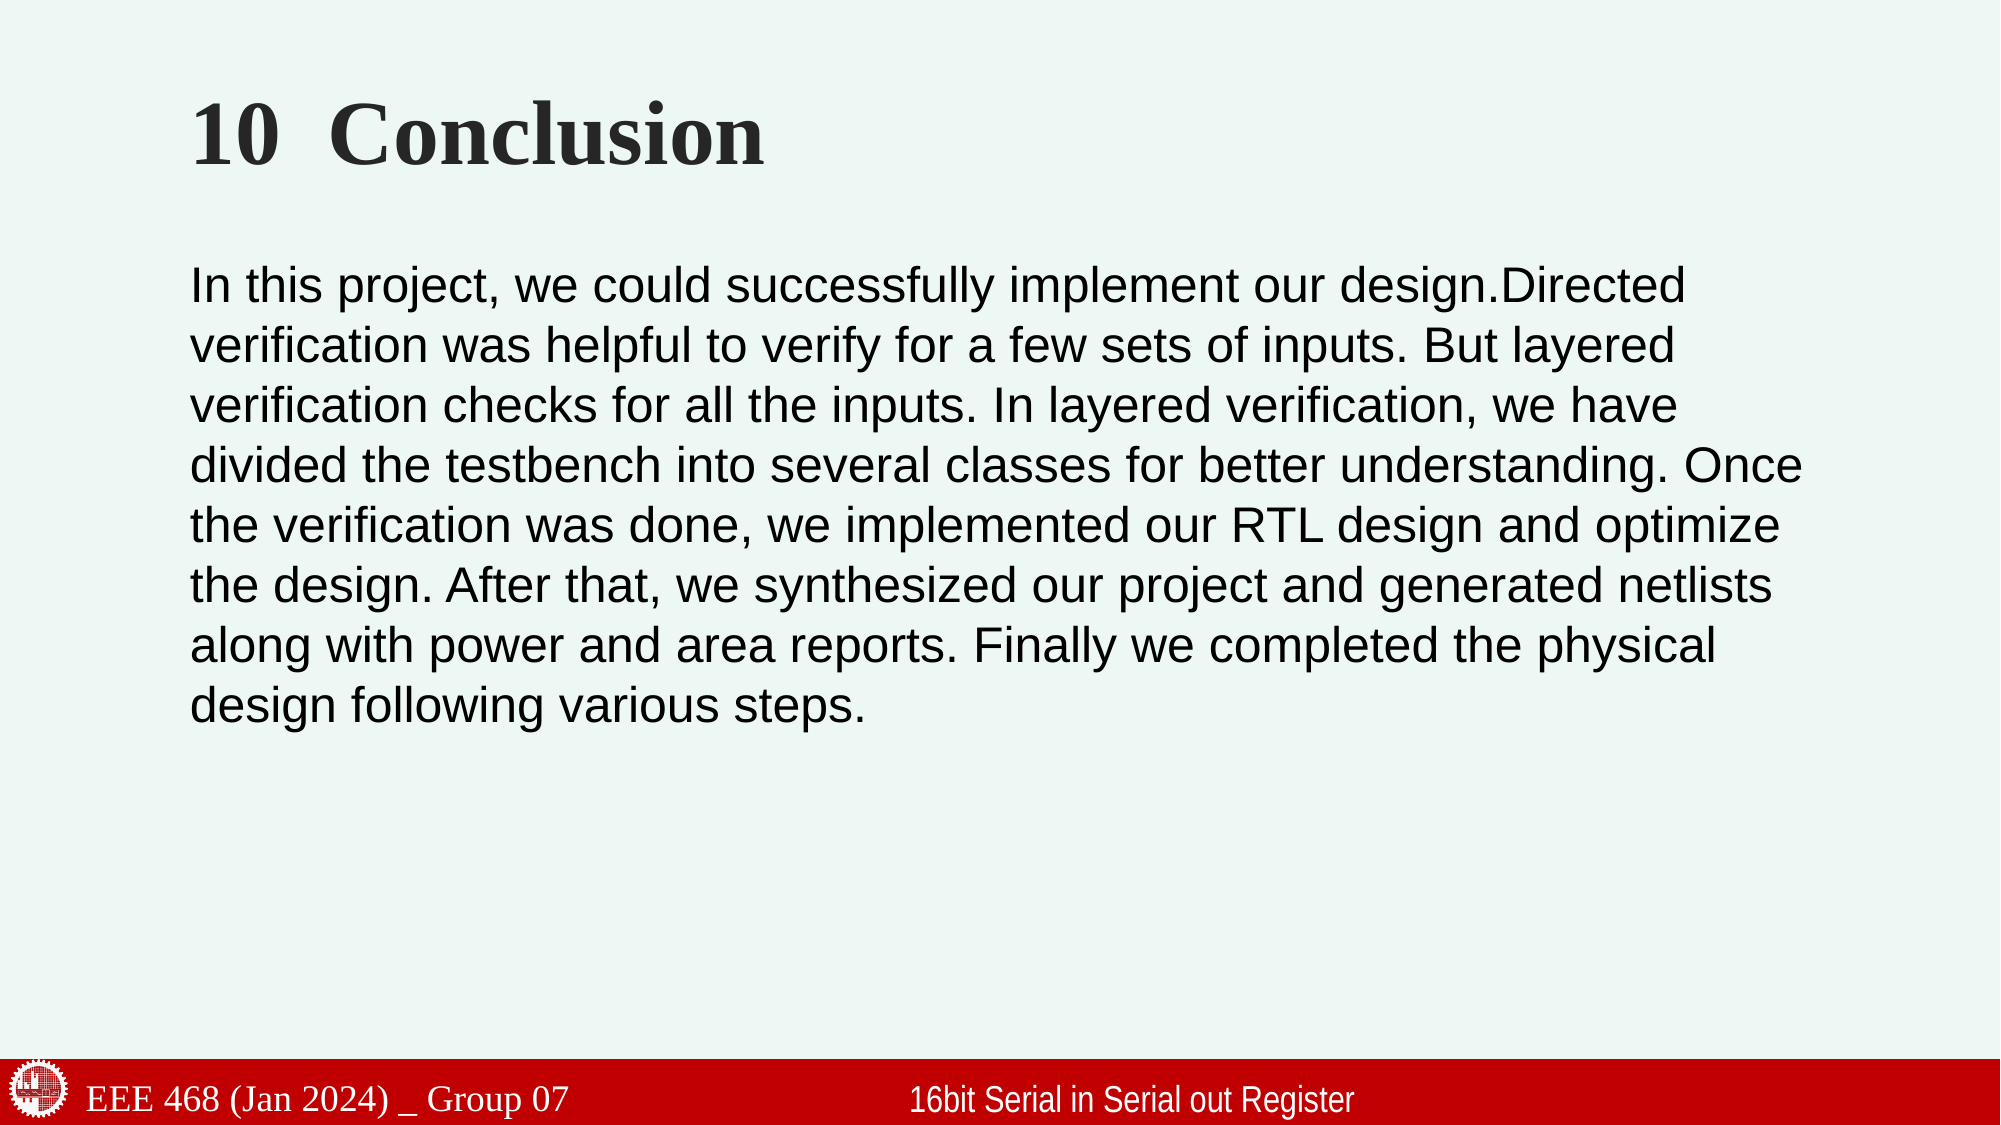

# 10  Conclusion
In this project, we could successfully implement our design.Directed verification was helpful to verify for a few sets of inputs. But layered verification checks for all the inputs. In layered verification, we have divided the testbench into several classes for better understanding. Once the verification was done, we implemented our RTL design and optimize the design. After that, we synthesized our project and generated netlists along with power and area reports. Finally we completed the physical design following various steps.
EEE 468 (Jan 2024) _ Group 07

47
16bit Serial in Serial out Register